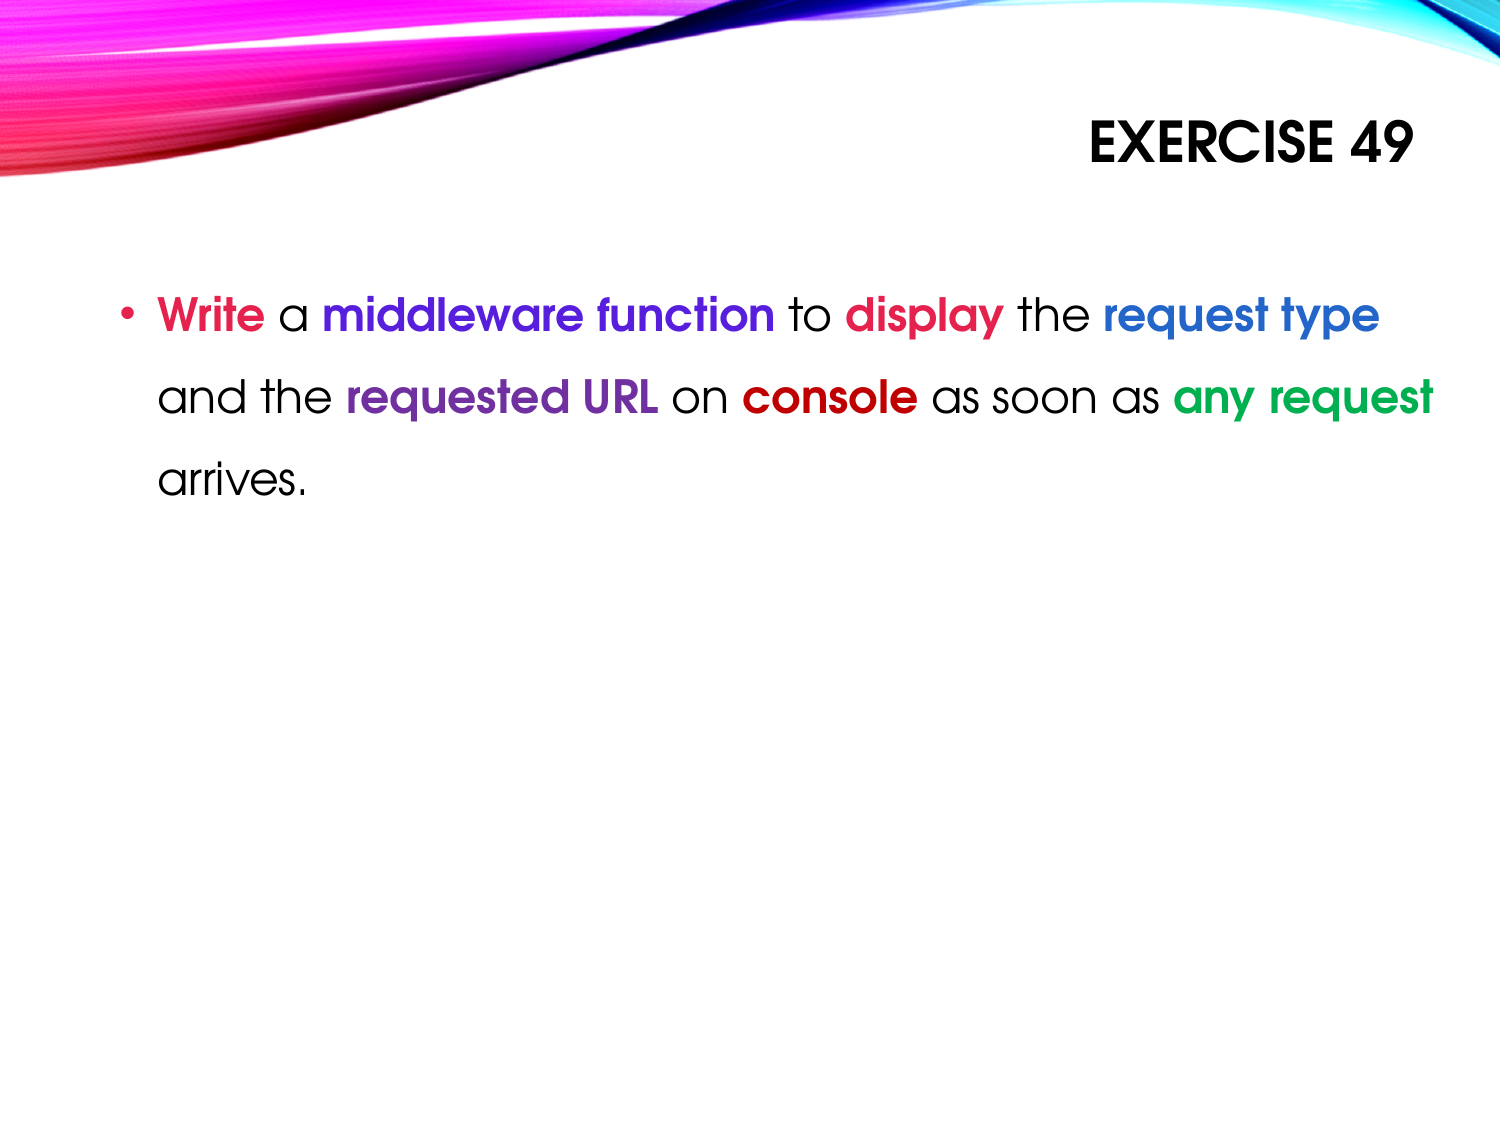

# Exercise 49
Write a middleware function to display the request type and the requested URL on console as soon as any request arrives.